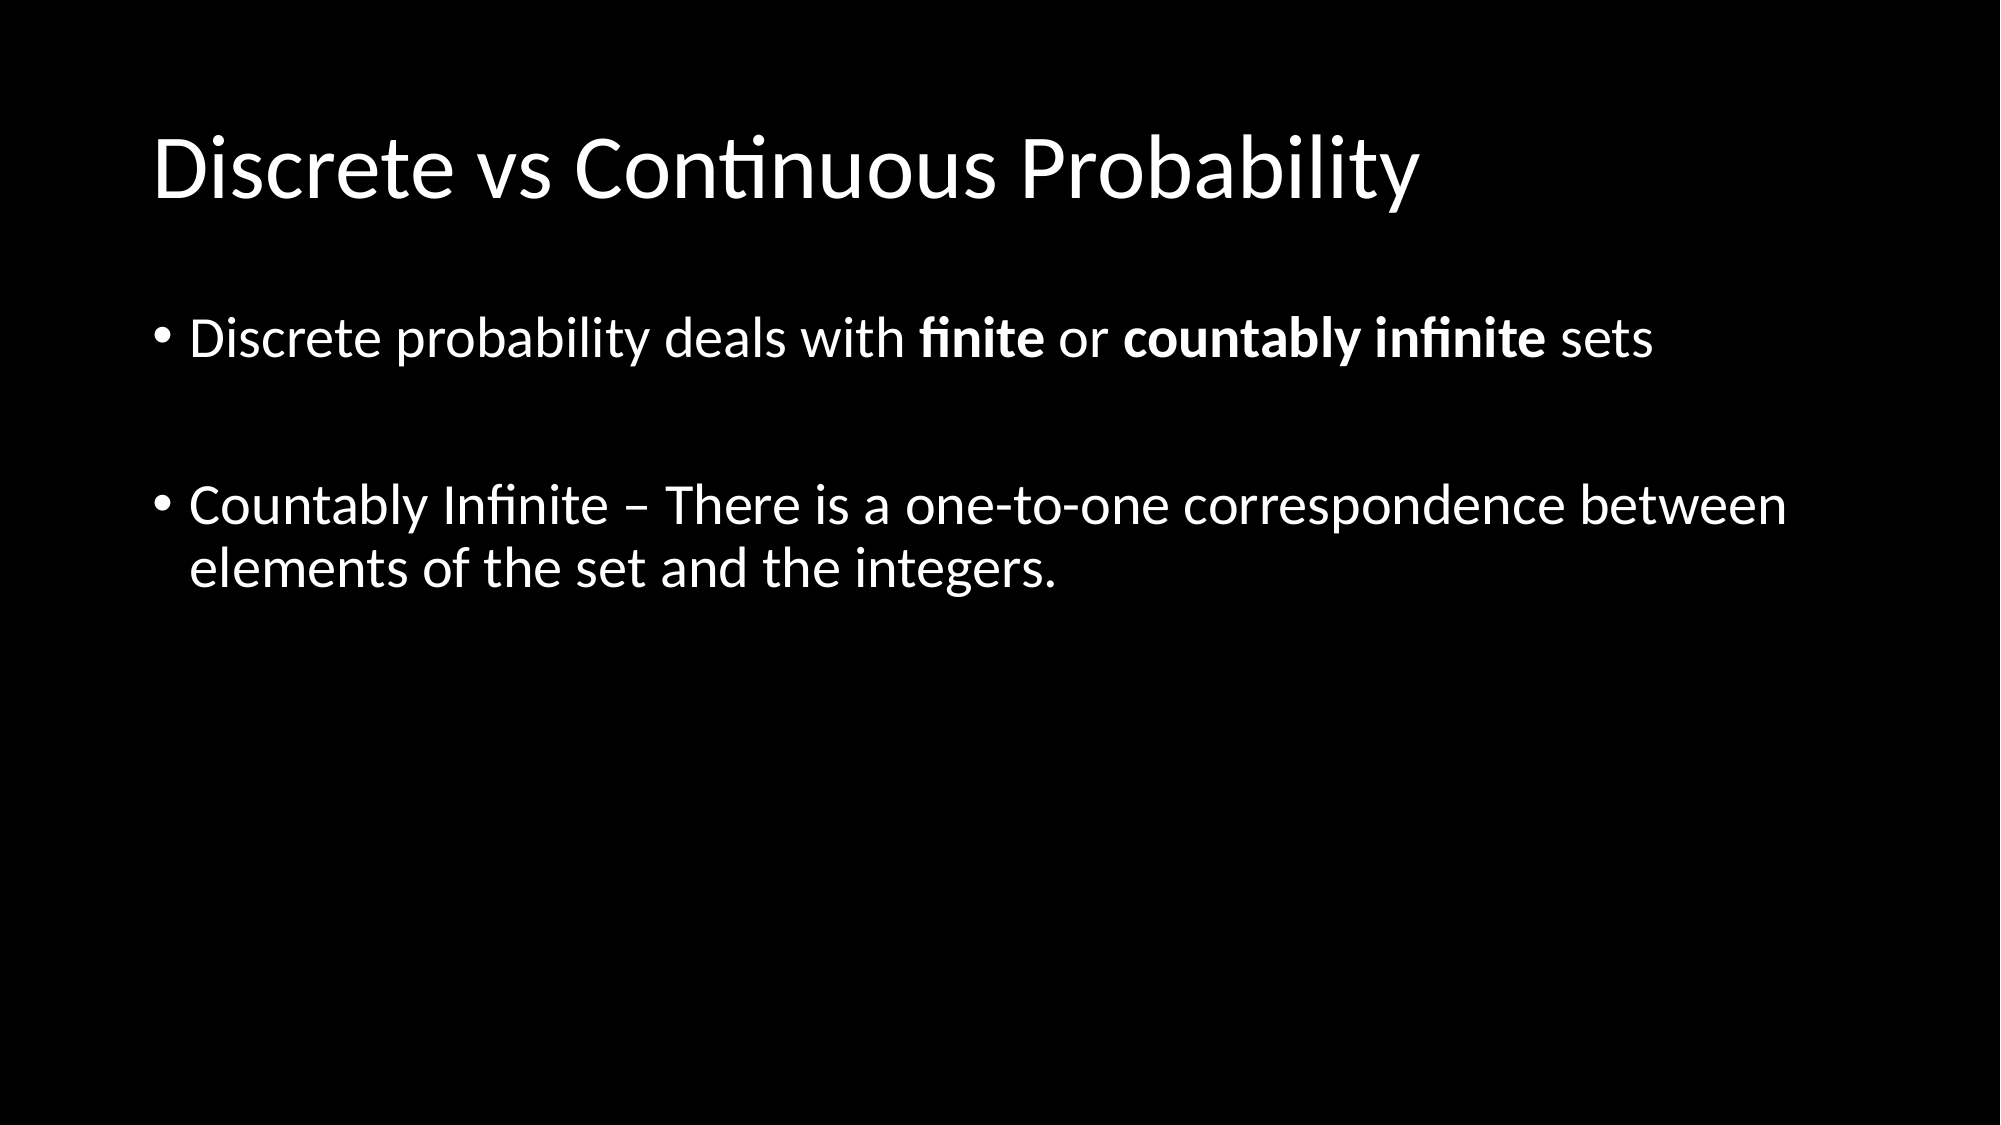

# Discrete vs Continuous Probability
Discrete probability deals with finite or countably infinite sets

Countably Infinite – There is a one-to-one correspondence between elements of the set and the integers.